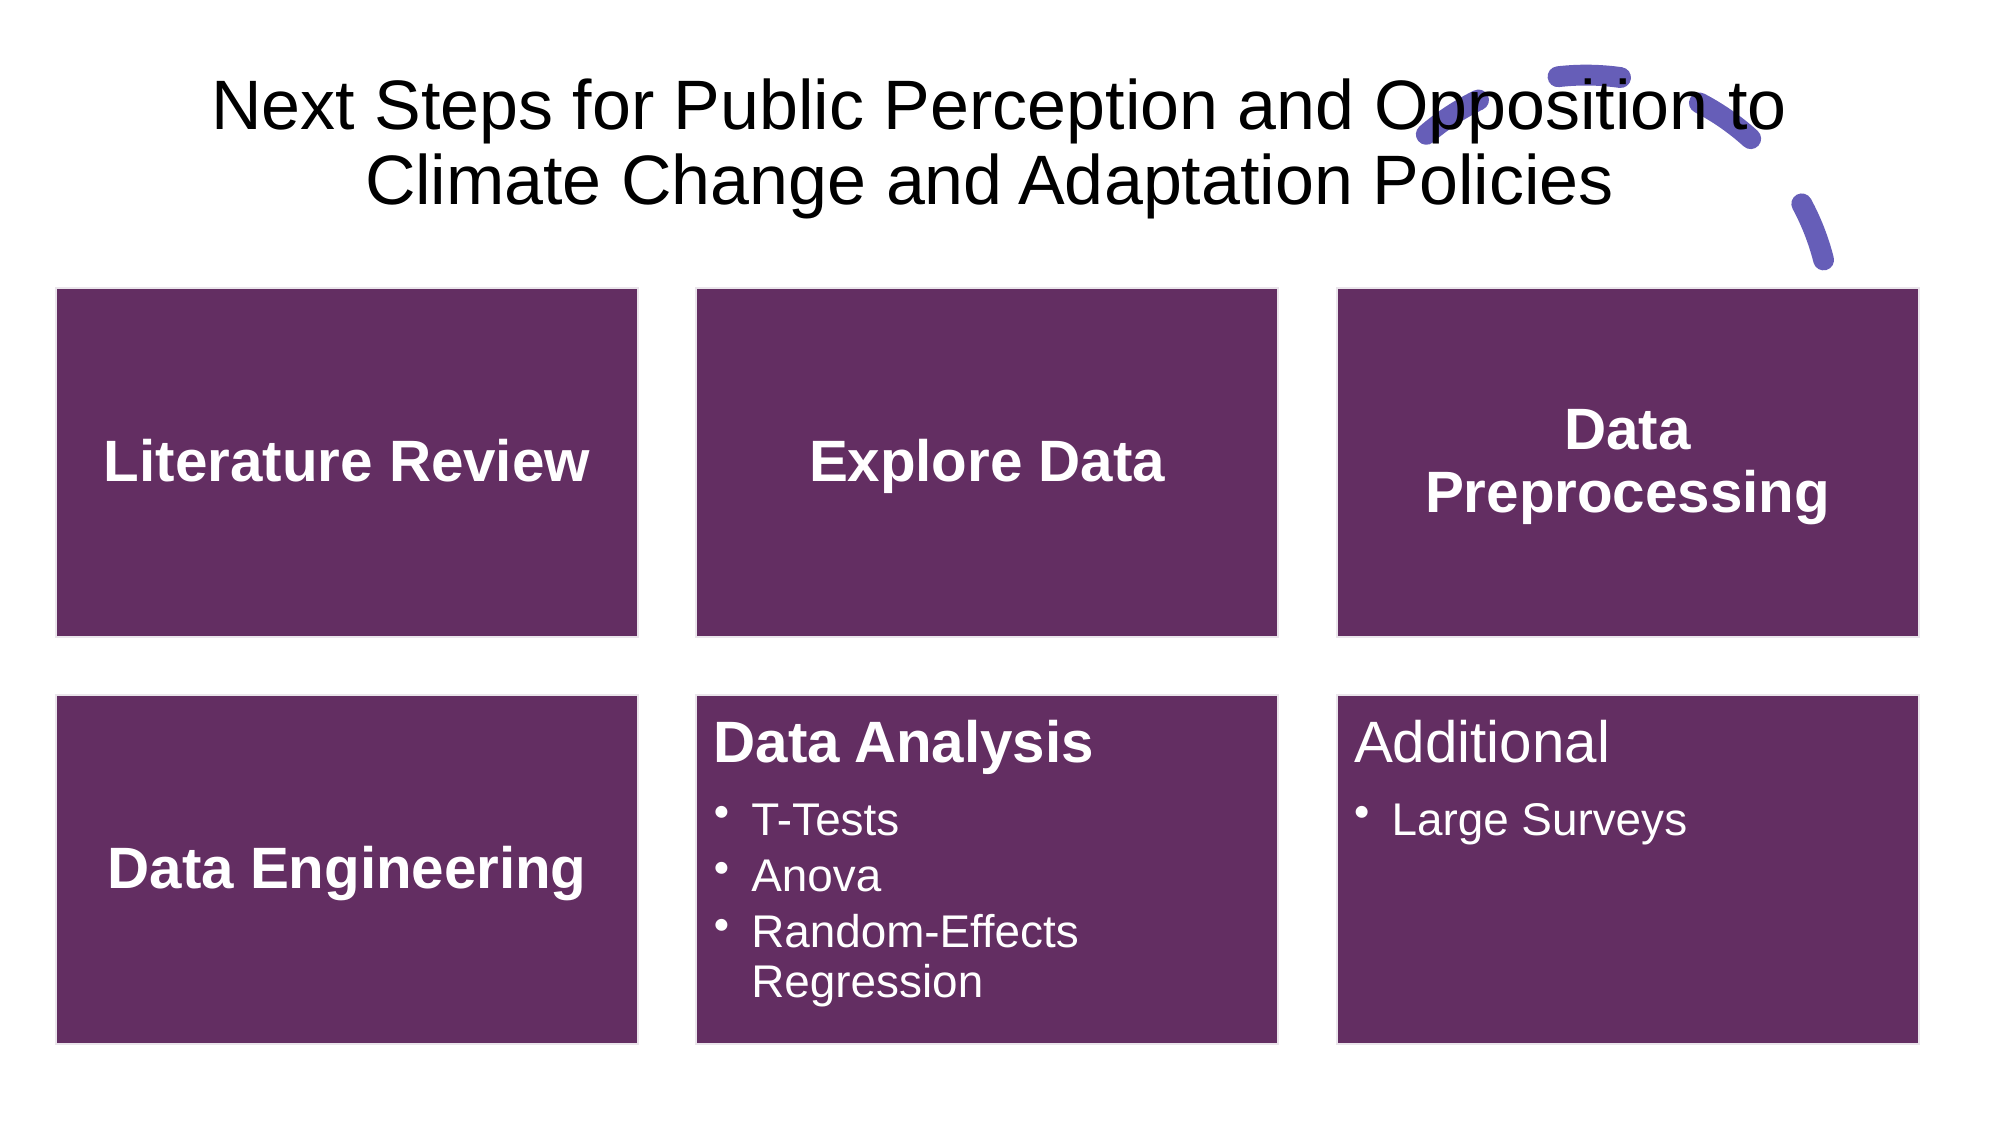

# Next Steps for Public Perception and Opposition to Climate Change and Adaptation Policies

Literature Review
Explore Data
Data Preprocessing
Data Engineering
Data Analysis
T-Tests
Anova
Random-Effects Regression
Additional
Large Surveys